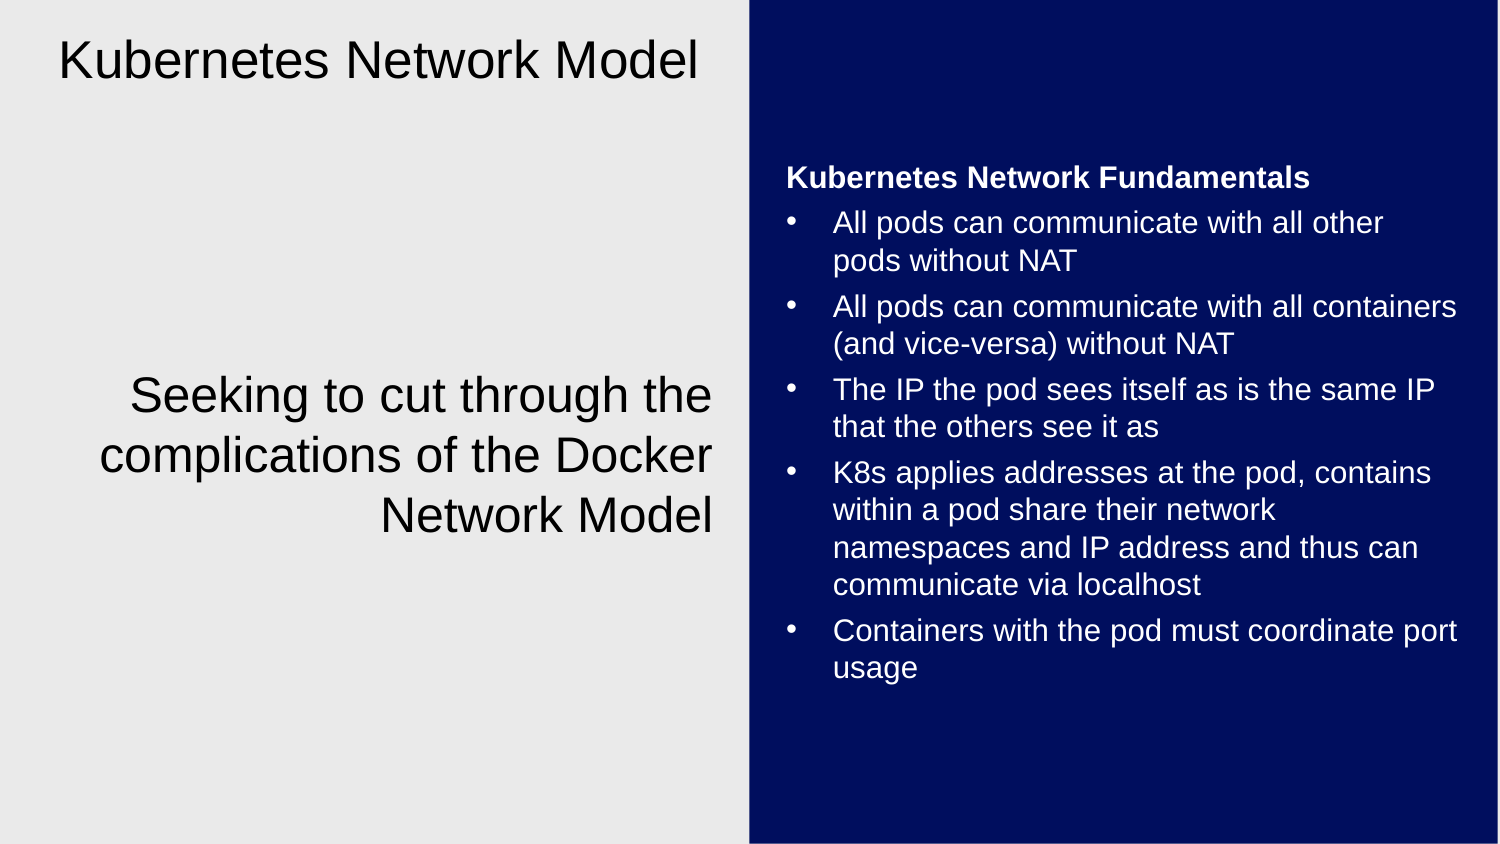

Kubernetes Network Model
Kubernetes Network Fundamentals
All pods can communicate with all other pods without NAT
All pods can communicate with all containers (and vice-versa) without NAT
The IP the pod sees itself as is the same IP that the others see it as
K8s applies addresses at the pod, contains within a pod share their network namespaces and IP address and thus can communicate via localhost
Containers with the pod must coordinate port usage
Seeking to cut through the complications of the Docker Network Model